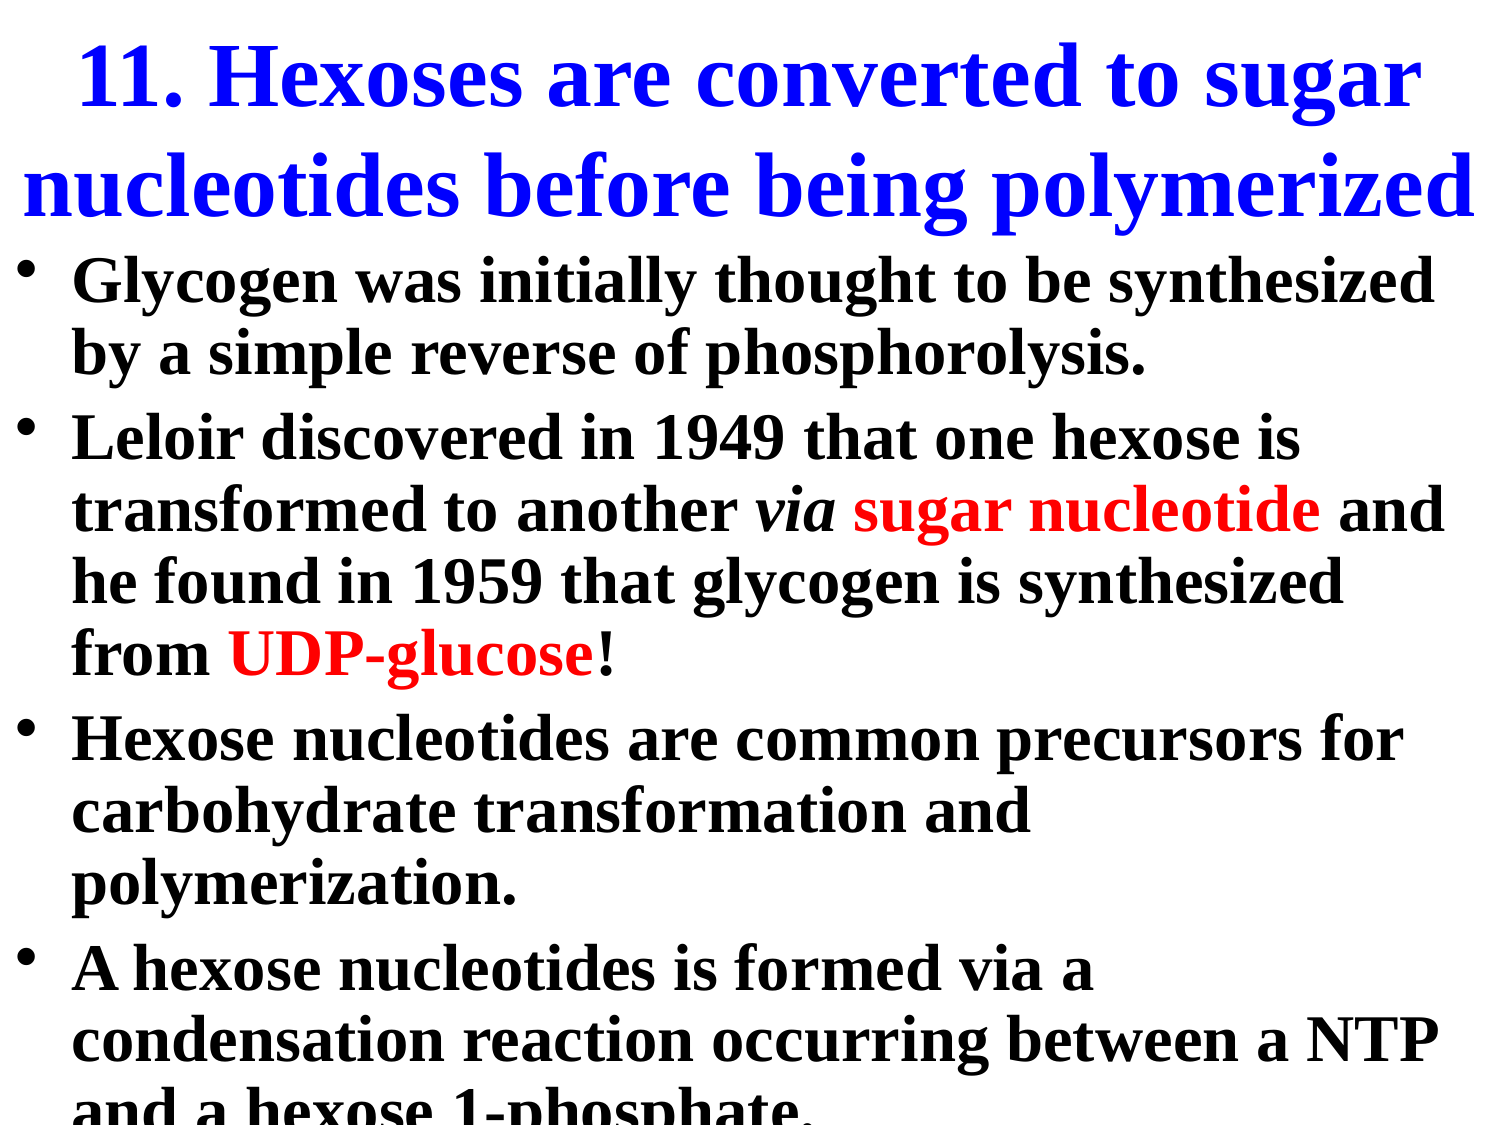

# 11. Hexoses are converted to sugar nucleotides before being polymerized
Glycogen was initially thought to be synthesized by a simple reverse of phosphorolysis.
Leloir discovered in 1949 that one hexose is transformed to another via sugar nucleotide and he found in 1959 that glycogen is synthesized from UDP-glucose!
Hexose nucleotides are common precursors for carbohydrate transformation and polymerization.
A hexose nucleotides is formed via a condensation reaction occurring between a NTP and a hexose 1-phosphate.